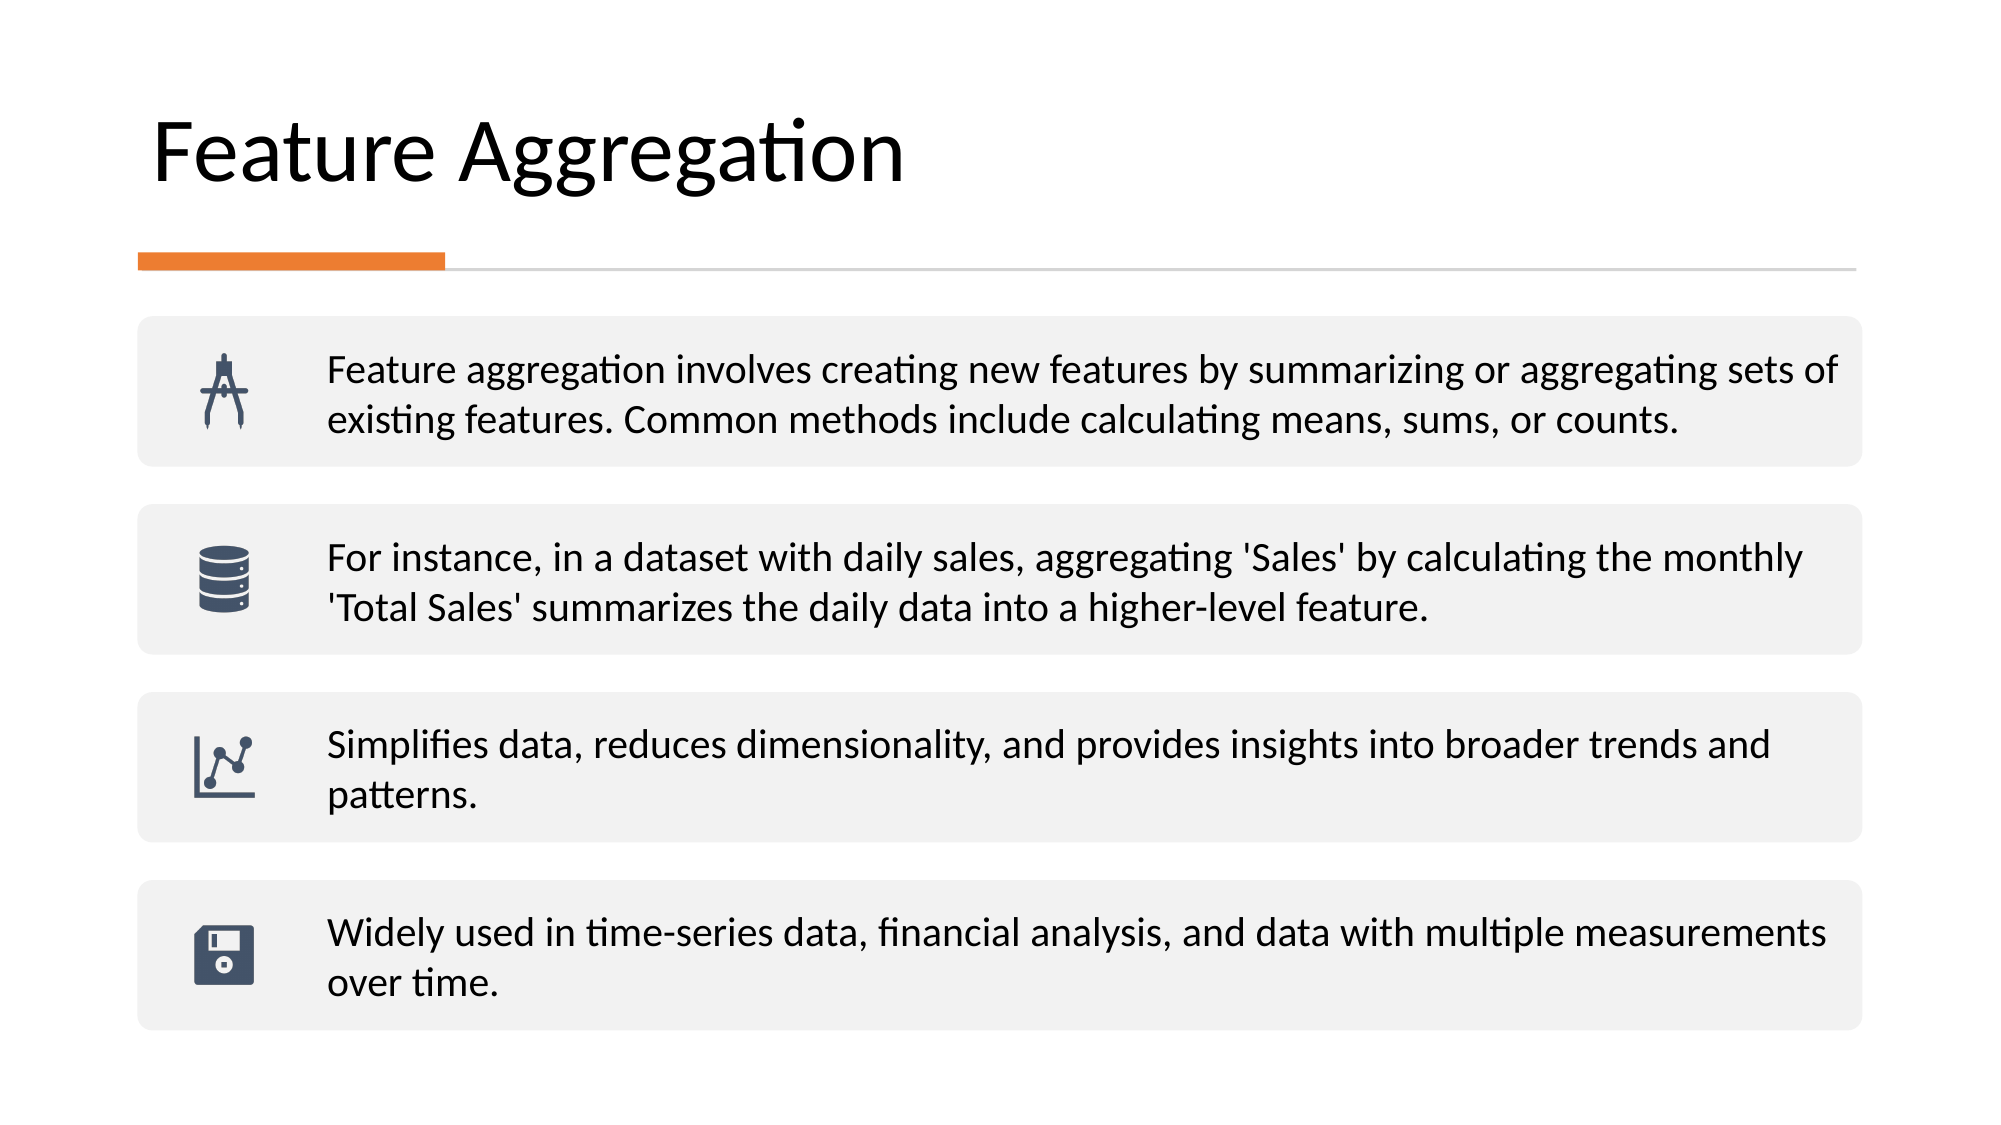

# Feature Aggregation

Feature aggregation involves creating new features by summarizing or aggregating sets of existing features. Common methods include calculating means, sums, or counts.
For instance, in a dataset with daily sales, aggregating 'Sales' by calculating the monthly 'Total Sales' summarizes the daily data into a higher-level feature.
Simplifies data, reduces dimensionality, and provides insights into broader trends and patterns.
Widely used in time-series data, financial analysis, and data with multiple measurements over time.
Feature Engineering
48